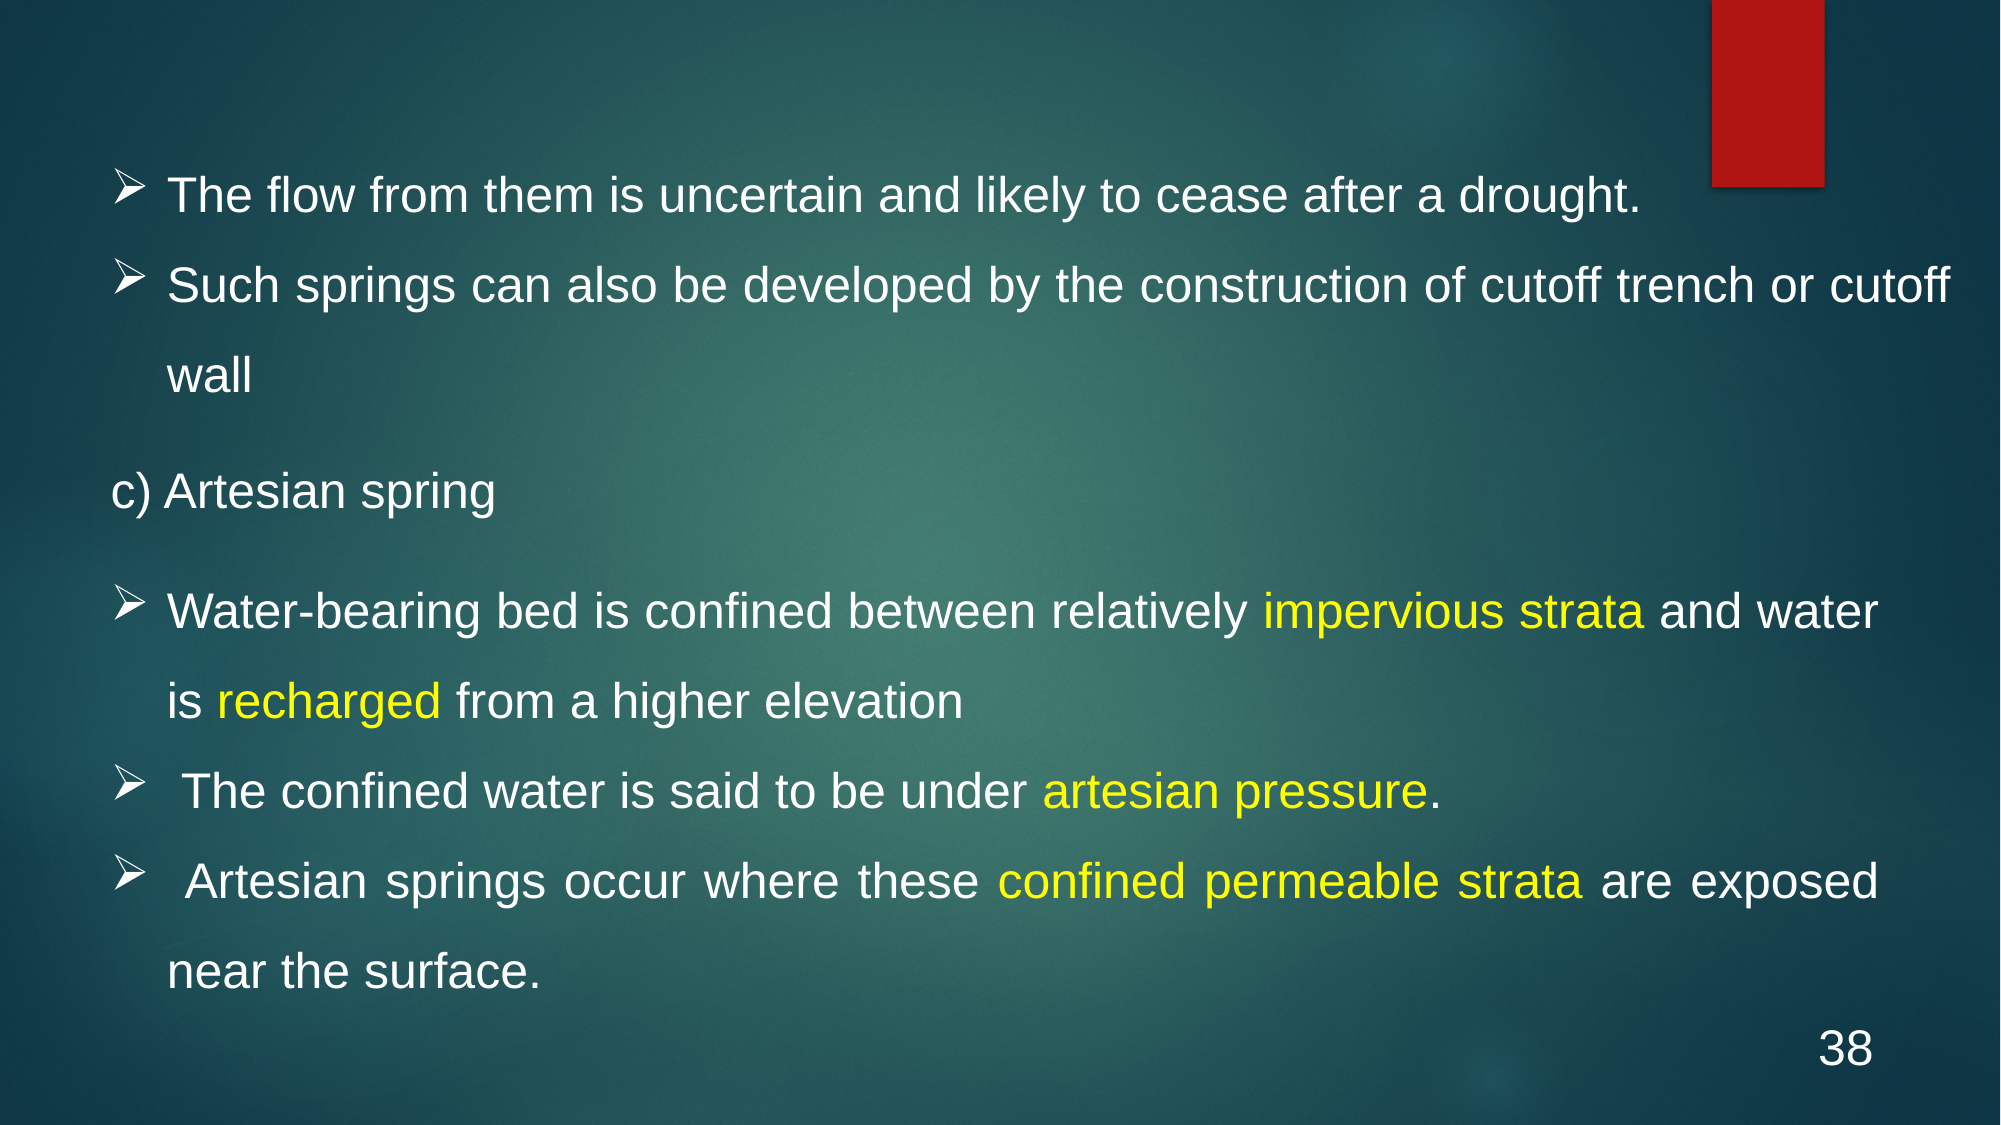

The flow from them is uncertain and likely to cease after a drought.
Such springs can also be developed by the construction of cutoff trench or cutoff wall

# c) Artesian spring
Water-bearing bed is confined between relatively impervious strata and water is recharged from a higher elevation
 The confined water is said to be under artesian pressure.
 Artesian springs occur where these confined permeable strata are exposed near the surface.
38